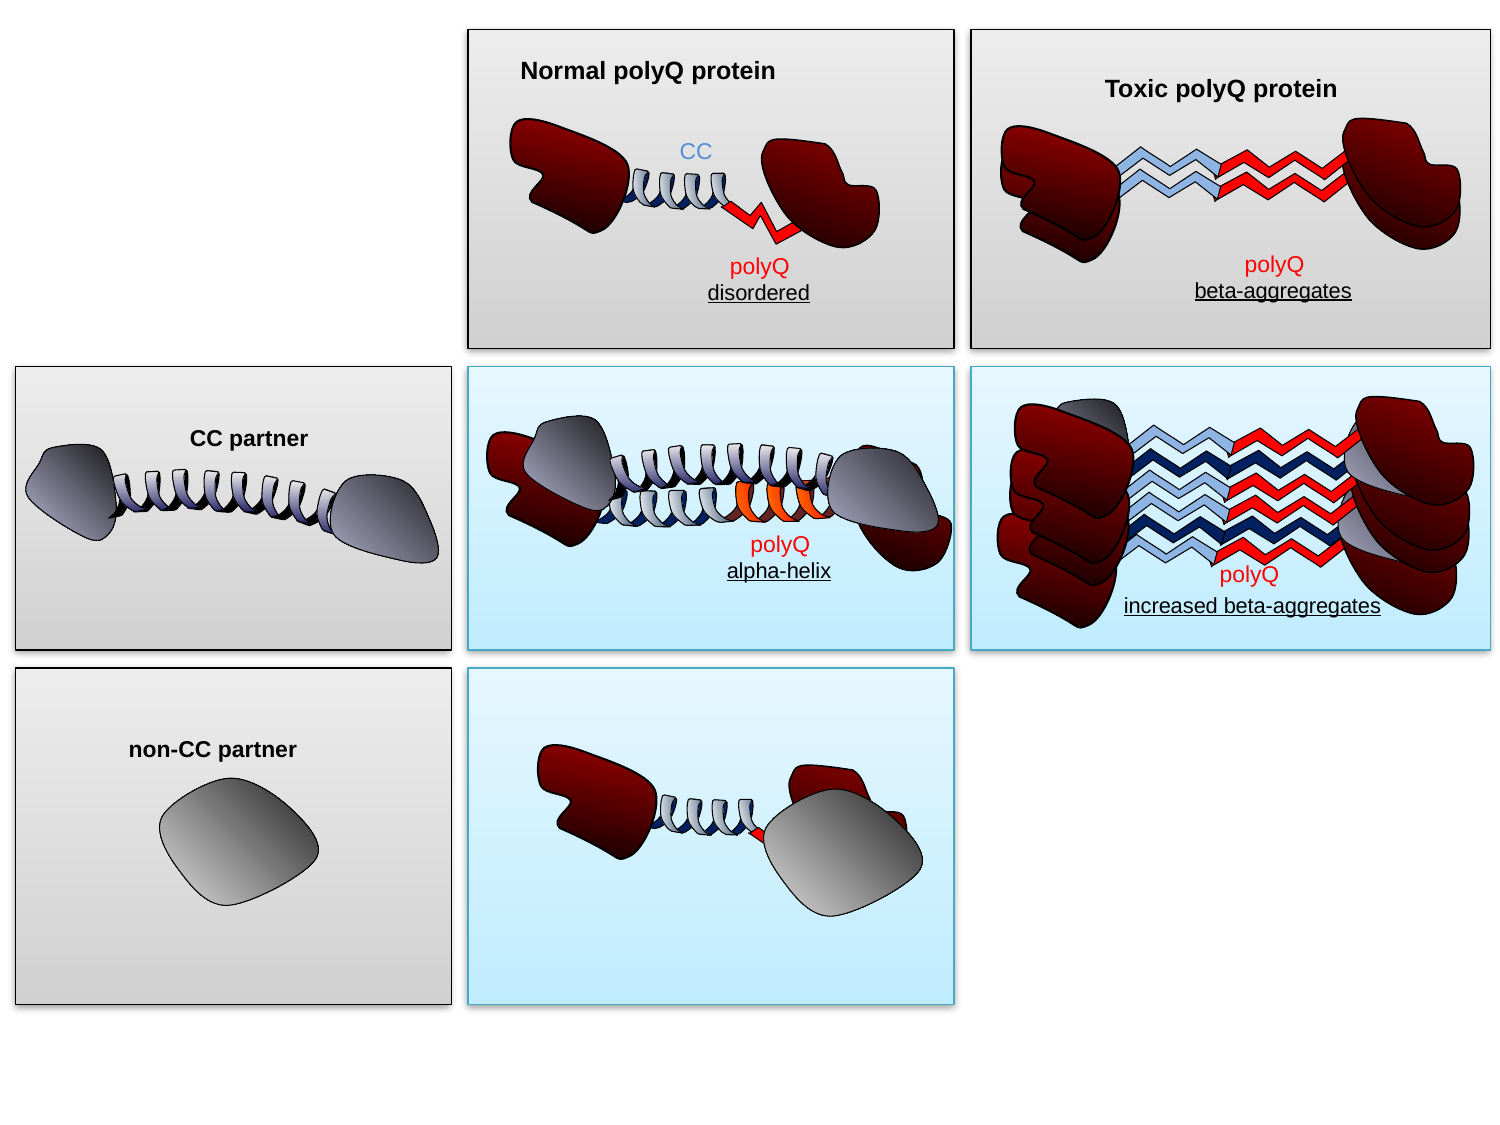

Toxic polyQ protein

polyQ
beta-aggregates
Normal polyQ protein

CC

polyQ
disordered

CC partner

polyQ
increased beta-aggregates

polyQ
alpha-helix

non-CC partner